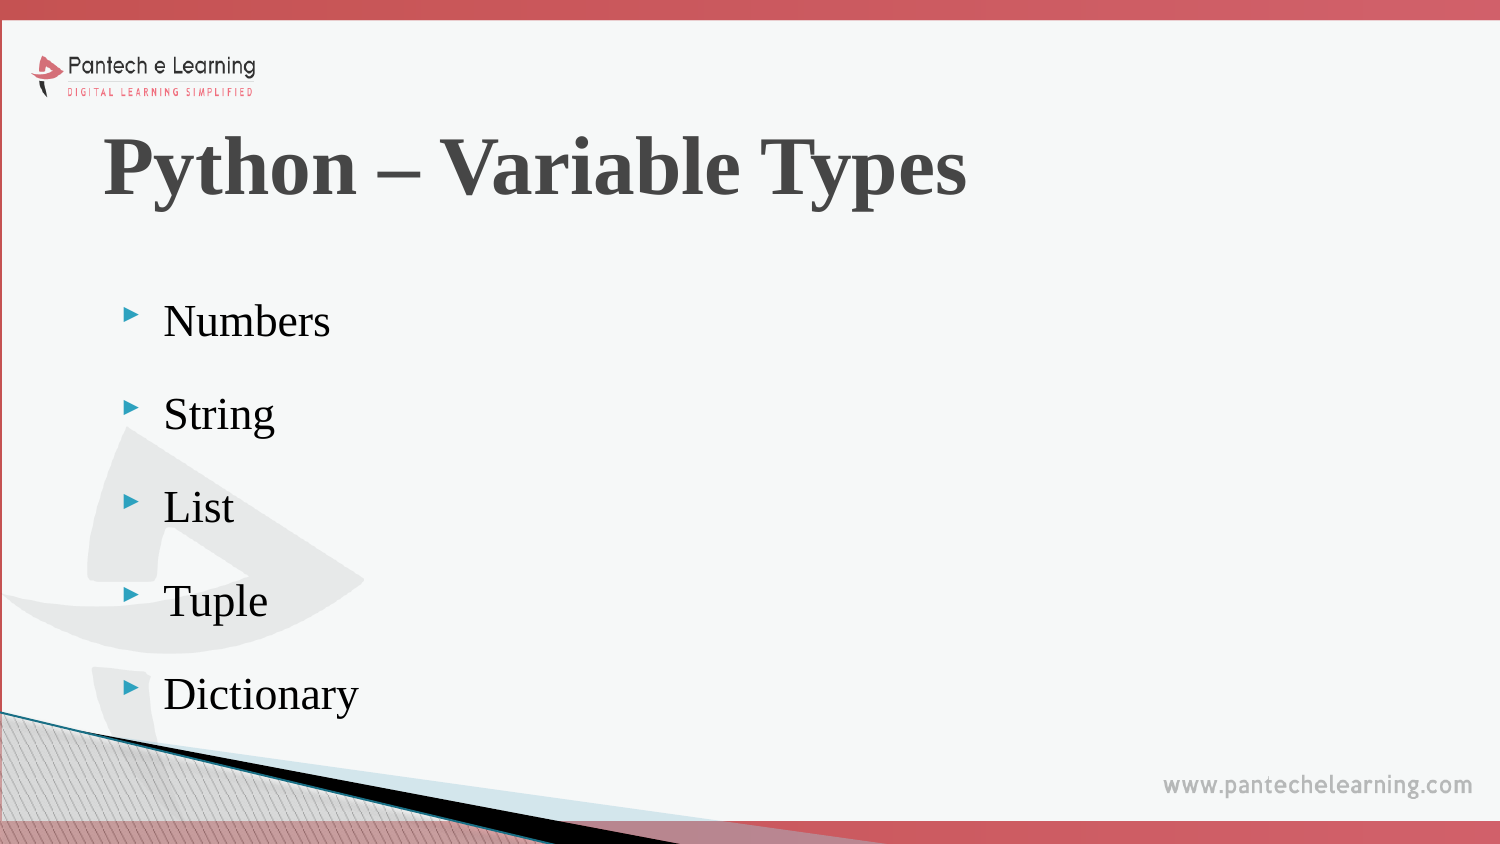

# Python – Variable Types
Numbers
String
List
Tuple
Dictionary